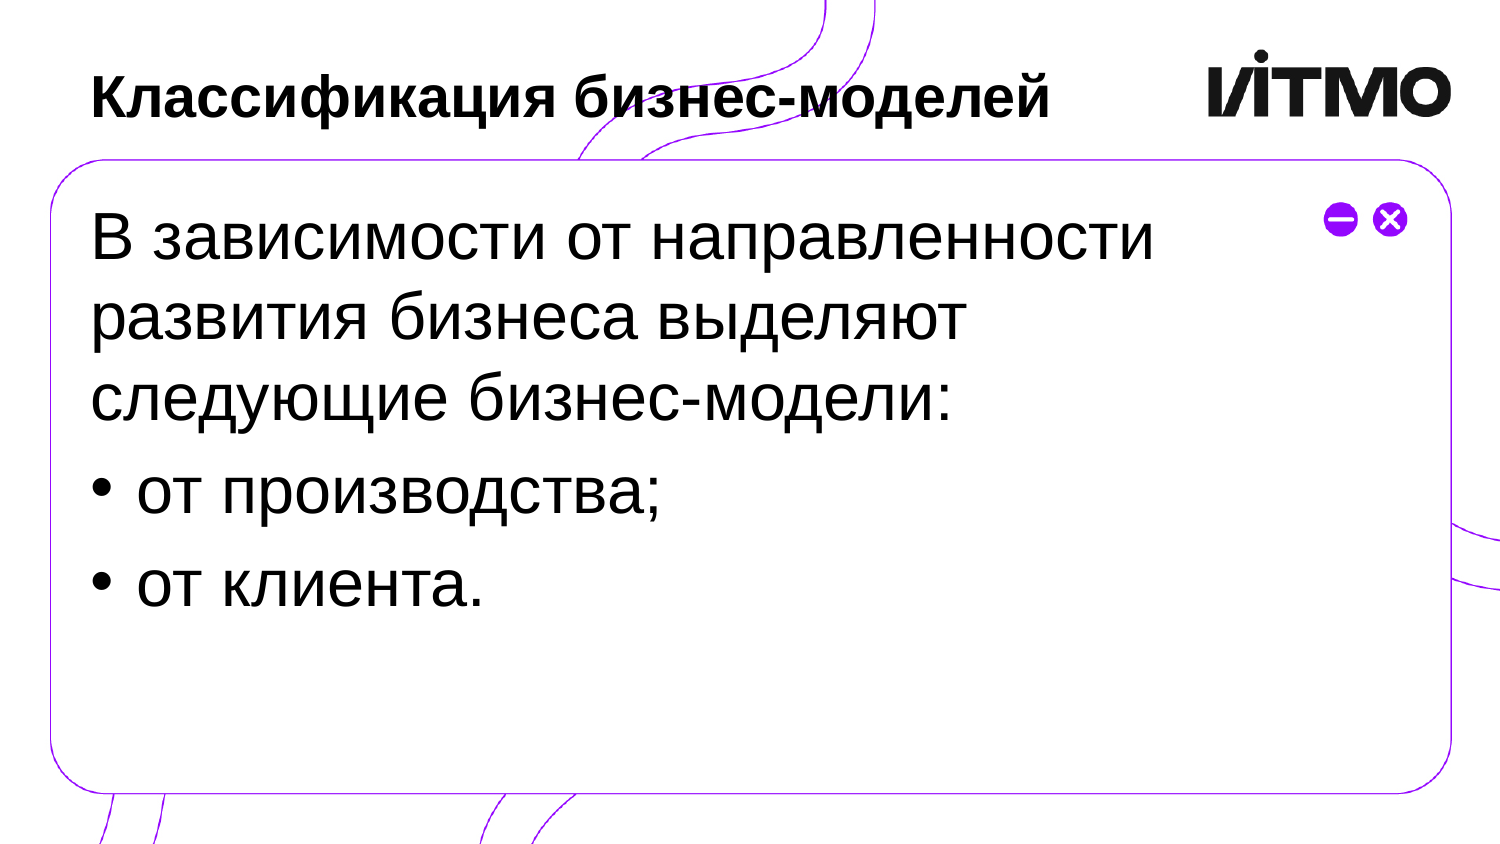

# Классификация бизнес-моделей
В зависимости от направленности развития бизнеса выделяют следующие бизнес-модели:
от производства;
от клиента.